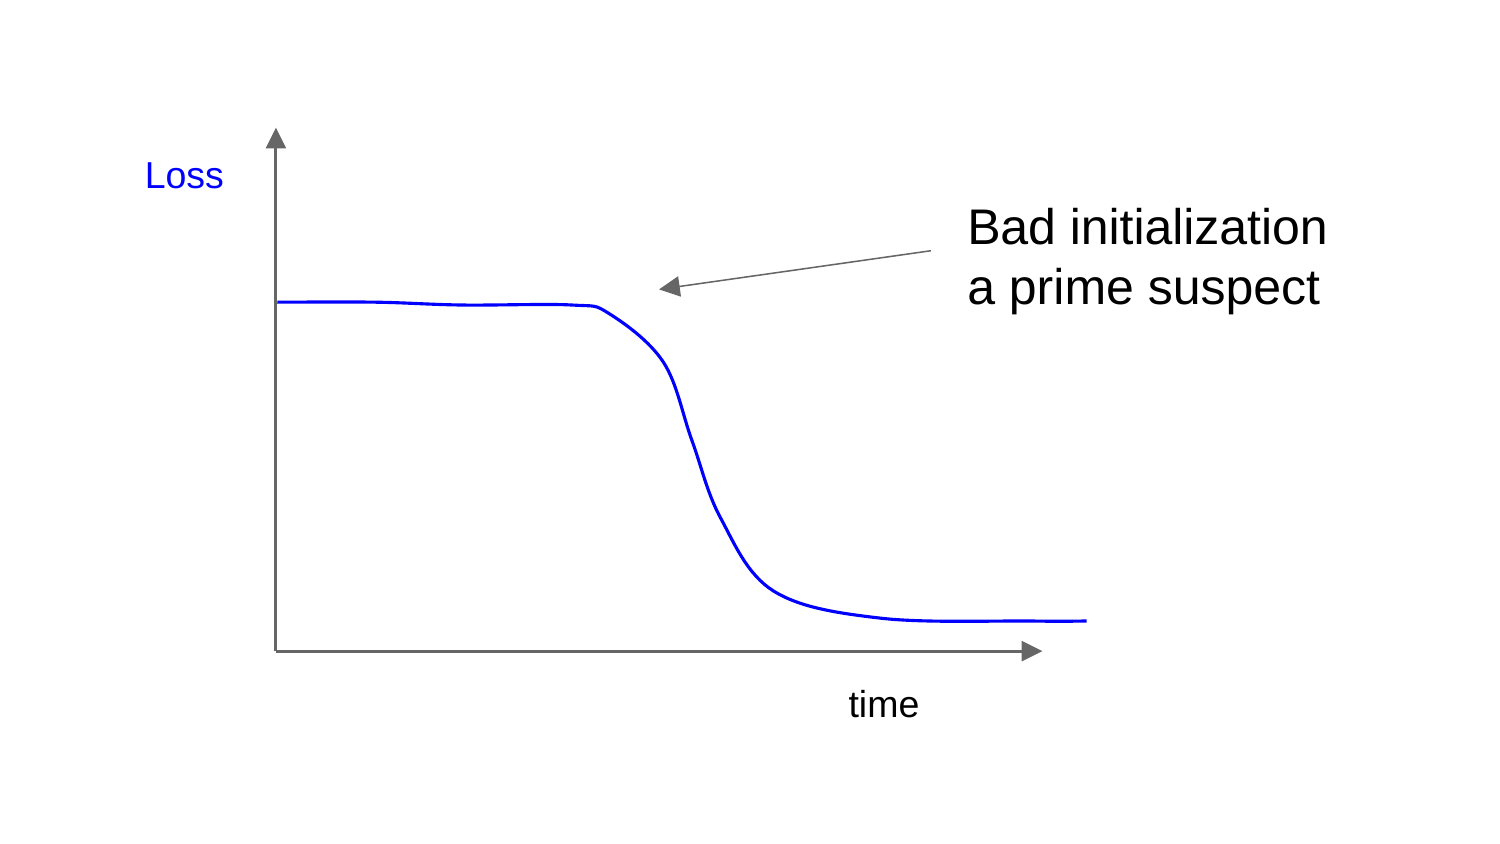

Loss
Bad initialization
a prime suspect

time